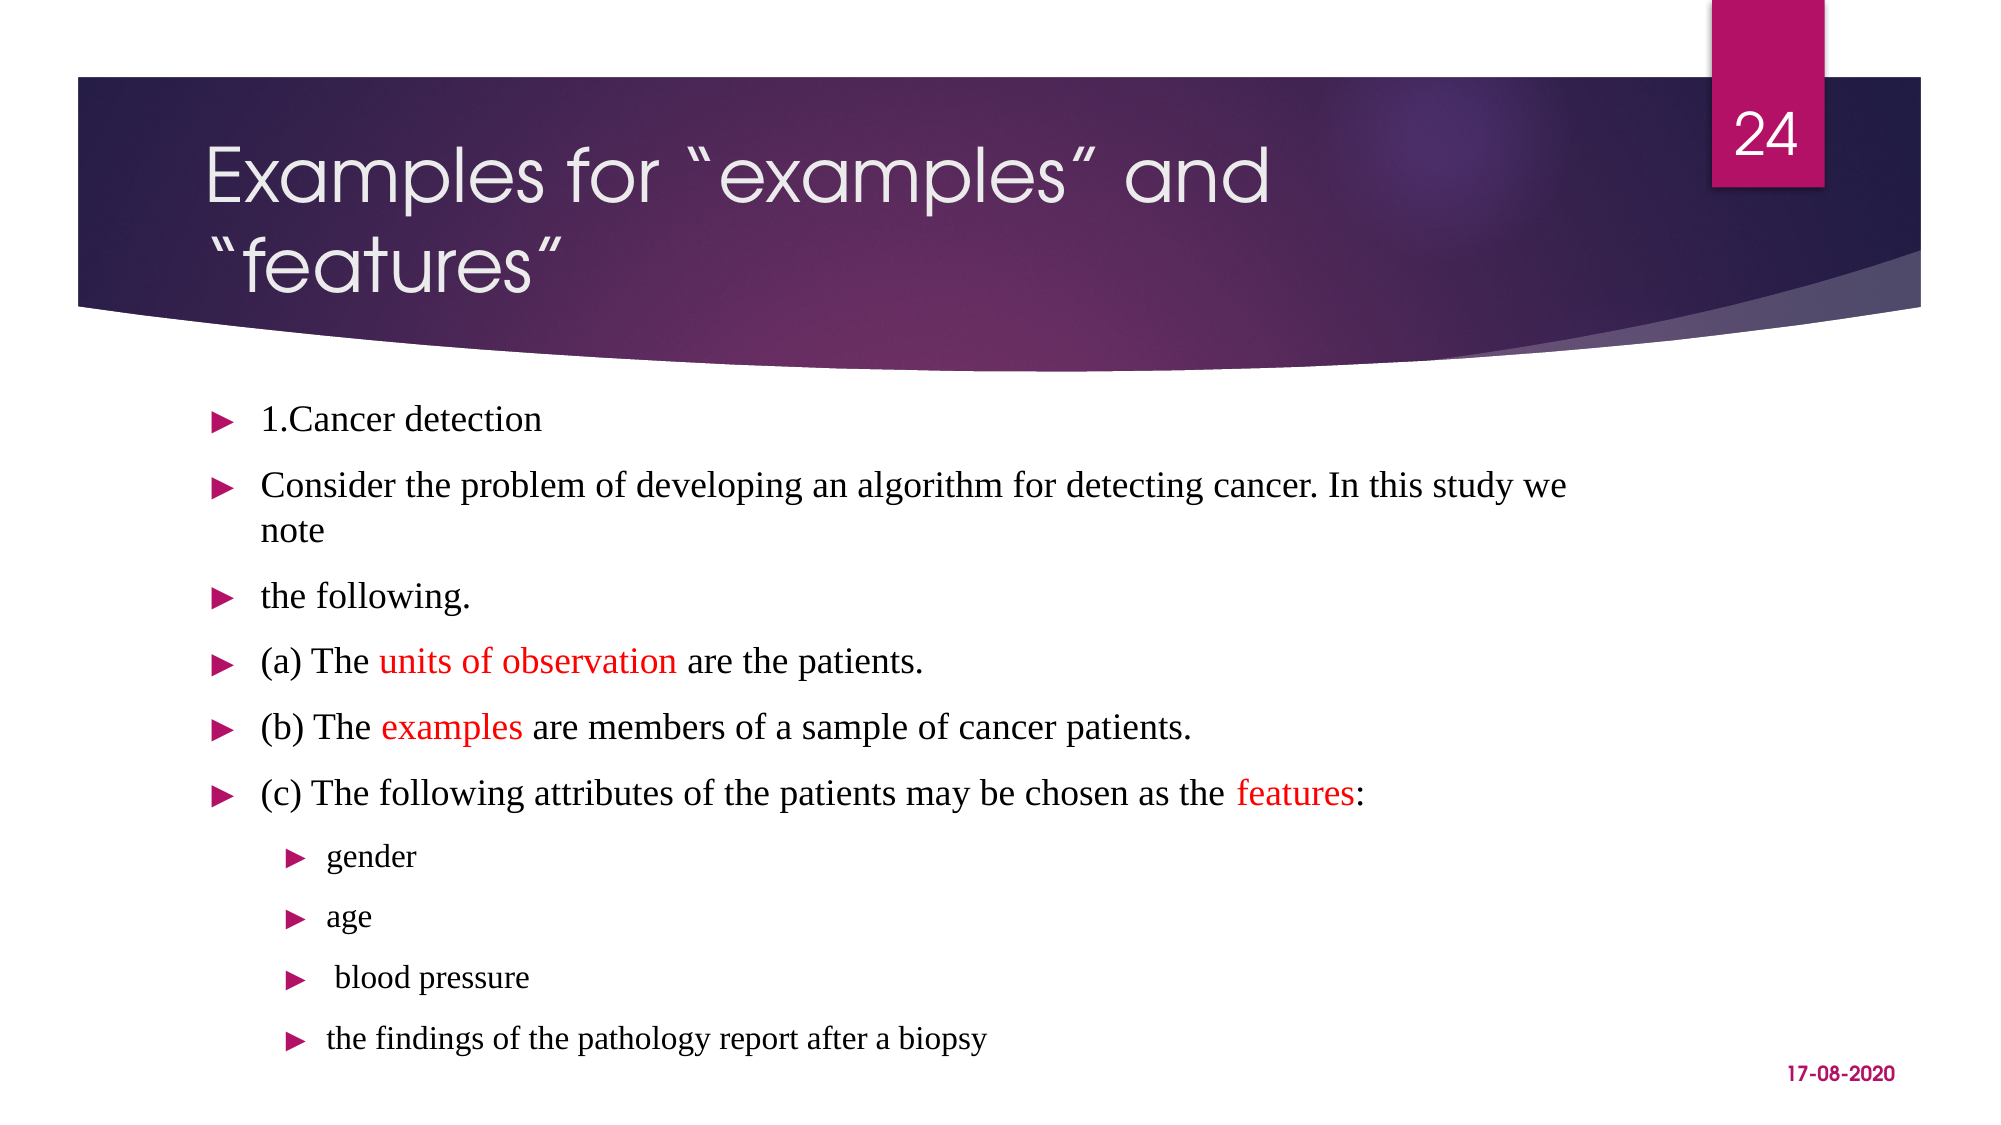

24
# Examples for “examples” and “features”
1.Cancer detection
Consider the problem of developing an algorithm for detecting cancer. In this study we note
the following.
(a) The units of observation are the patients.
(b) The examples are members of a sample of cancer patients.
(c) The following attributes of the patients may be chosen as the features:
gender
age
 blood pressure
the findings of the pathology report after a biopsy
17-08-2020